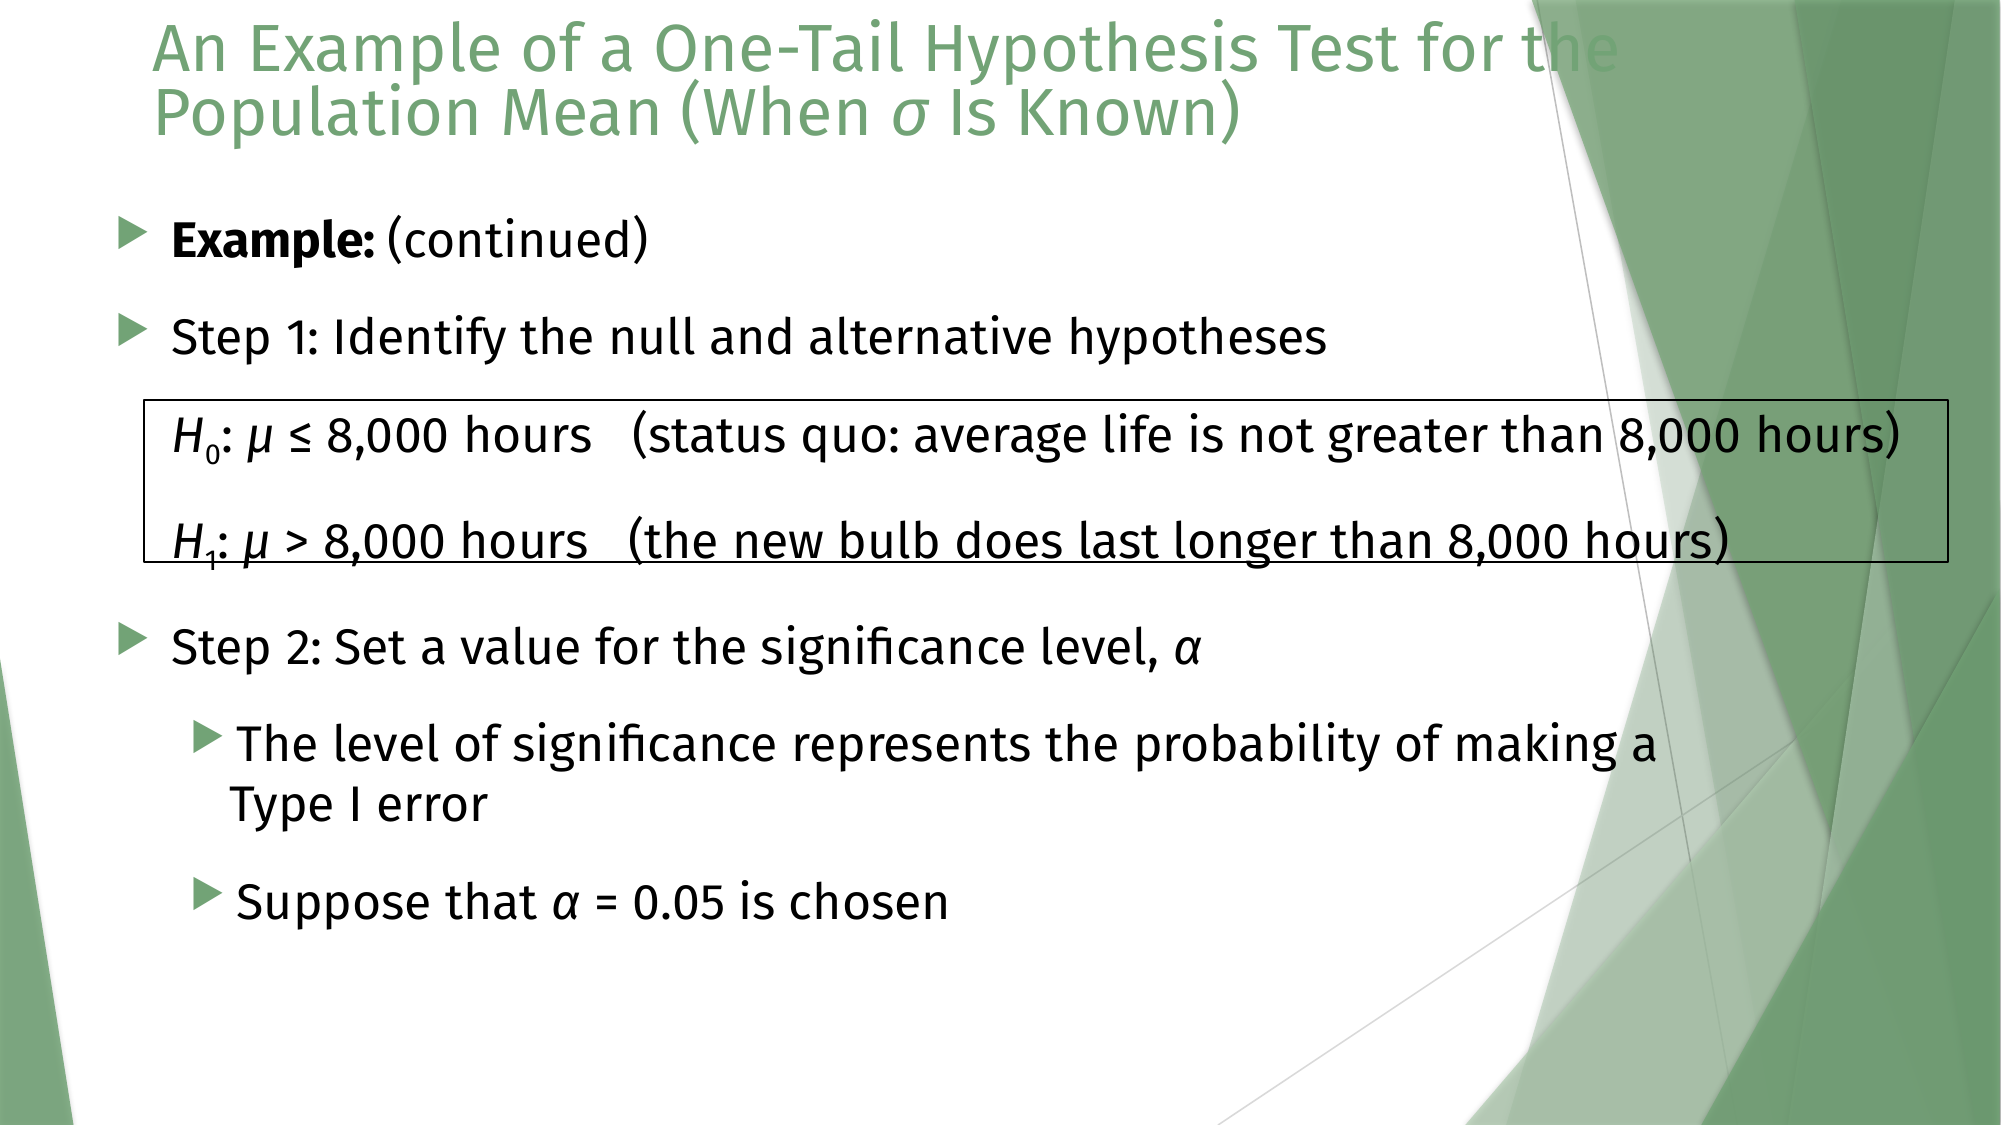

# An Example of a One-Tail Hypothesis Test for the Population Mean (When σ Is Known)
Example: (continued)
Step 1: Identify the null and alternative hypotheses
	H0: μ ≤ 8,000 hours   (status quo: average life is not greater than 8,000 hours)
	H1: μ > 8,000 hours   (the new bulb does last longer than 8,000 hours)
Step 2: Set a value for the significance level, α
The level of significance represents the probability of making a
   Type I error
Suppose that α = 0.05 is chosen